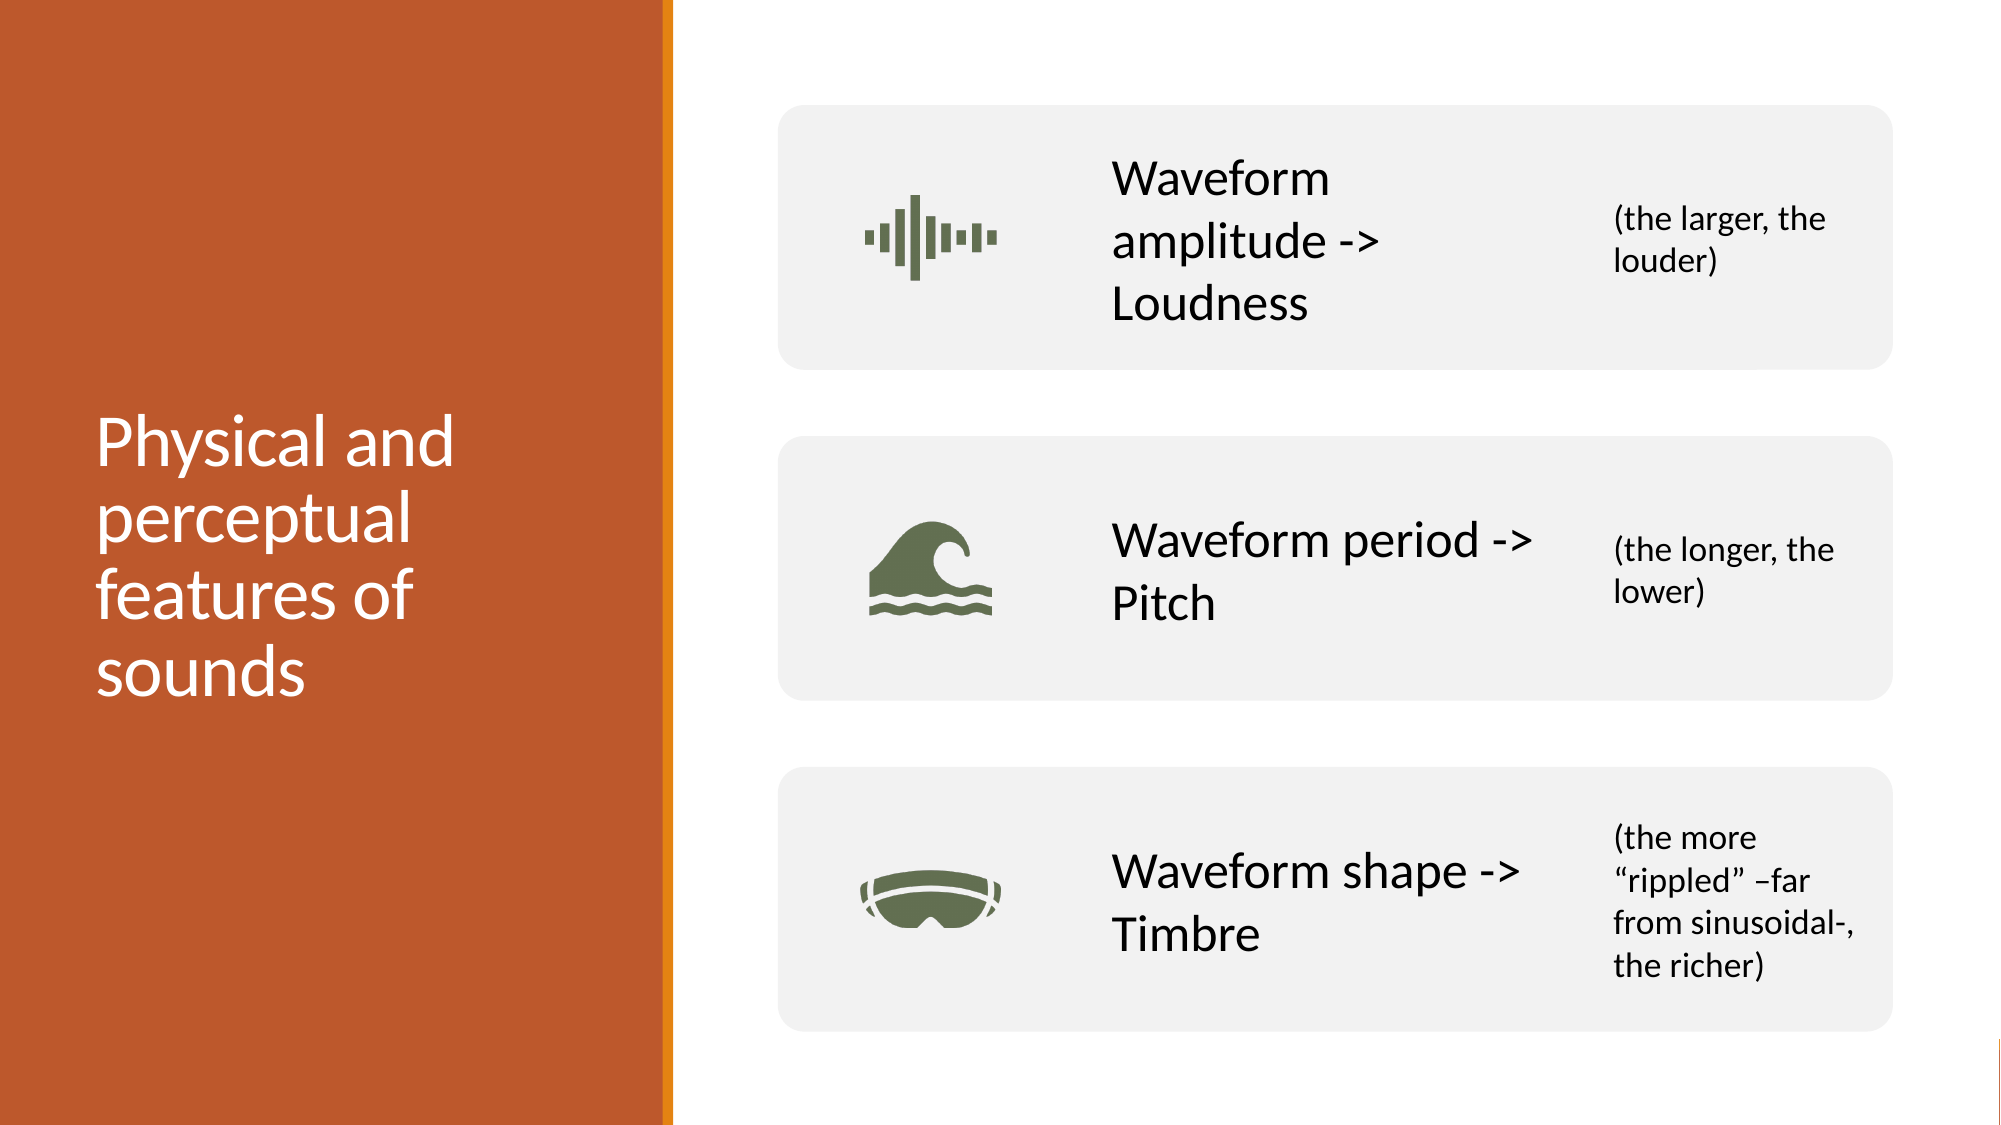

# Physical and perceptual features of sounds
Waveform amplitude -> Loudness
(the larger, the louder)
Waveform period -> Pitch
(the longer, the lower)
Waveform shape -> Timbre
(the more “rippled” –far from sinusoidal-, the richer)